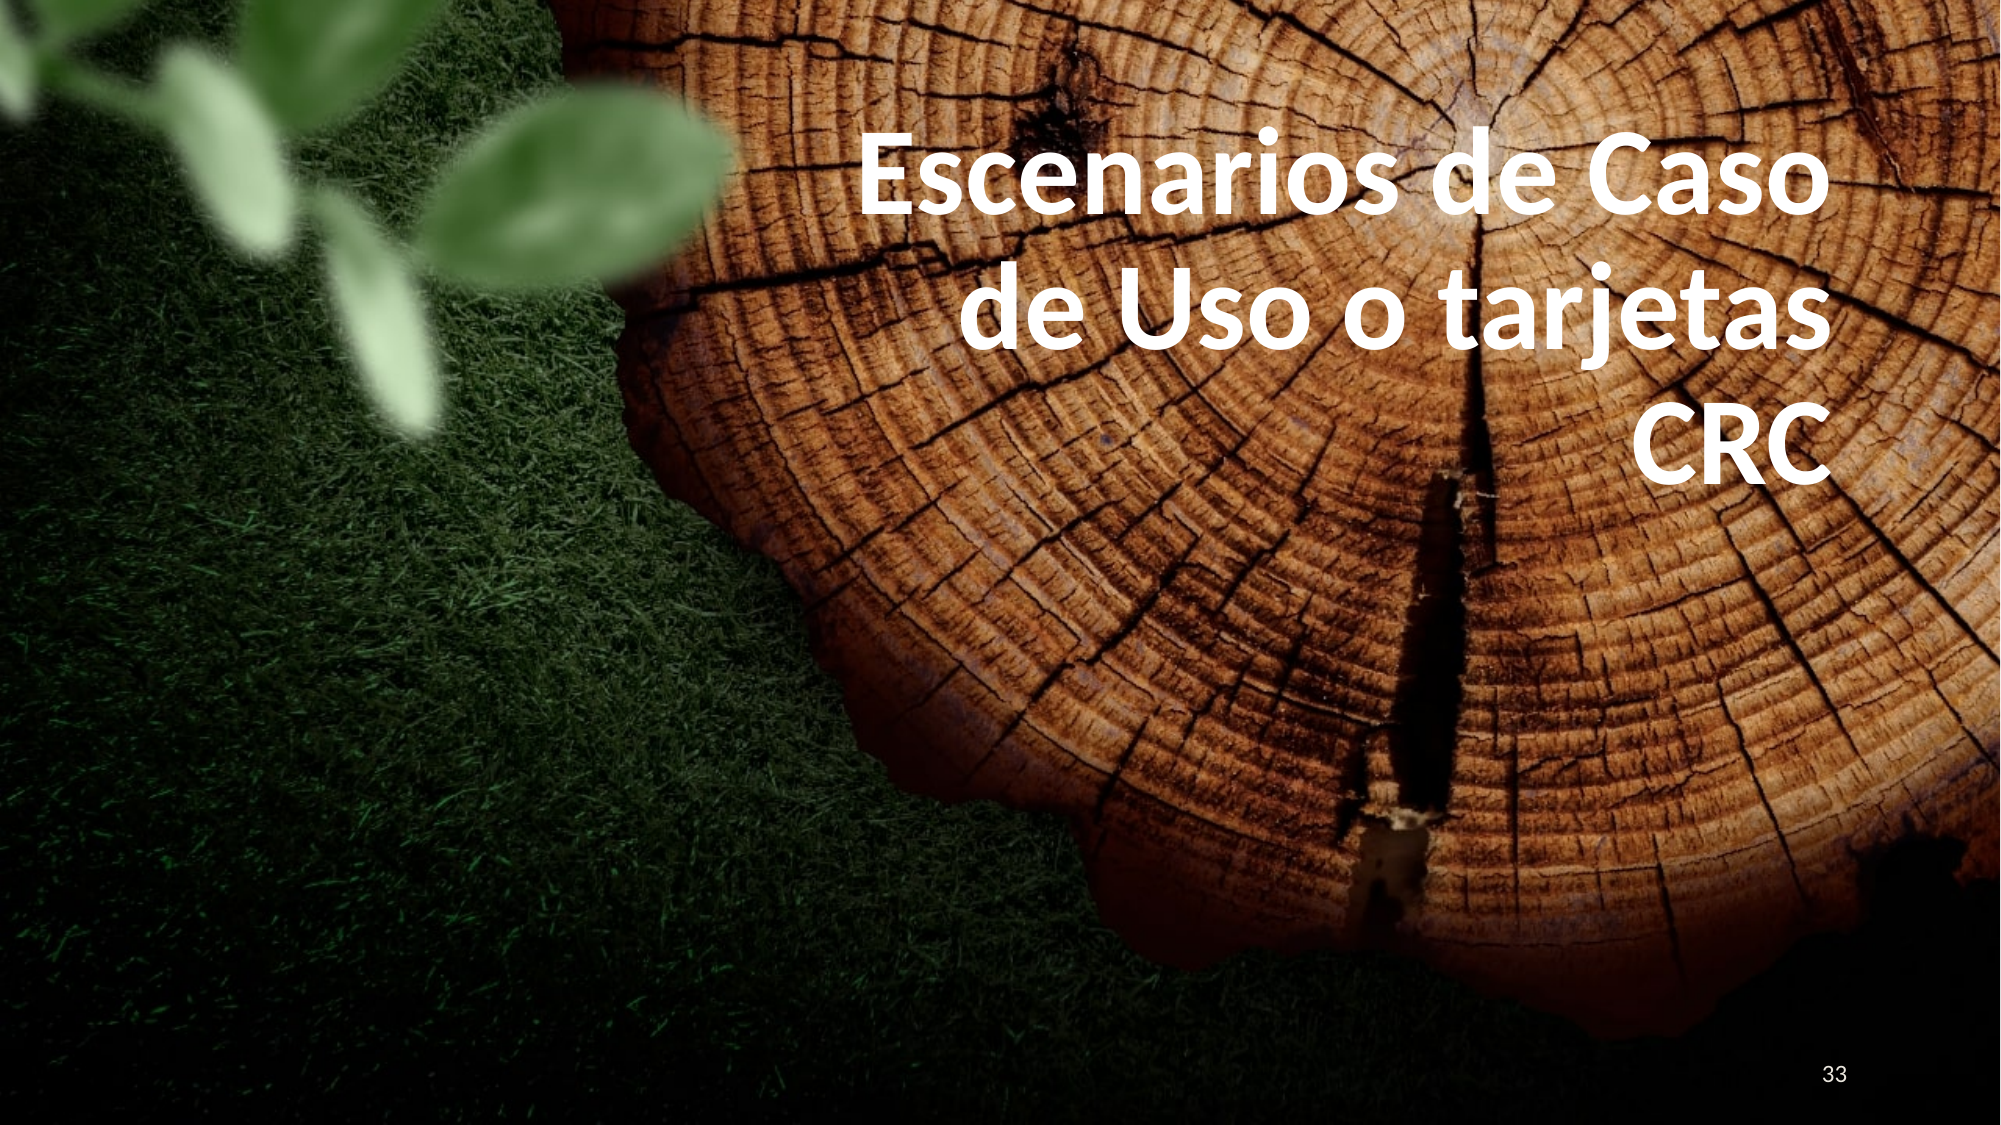

# Escenarios de Caso de Uso o tarjetas CRC
33